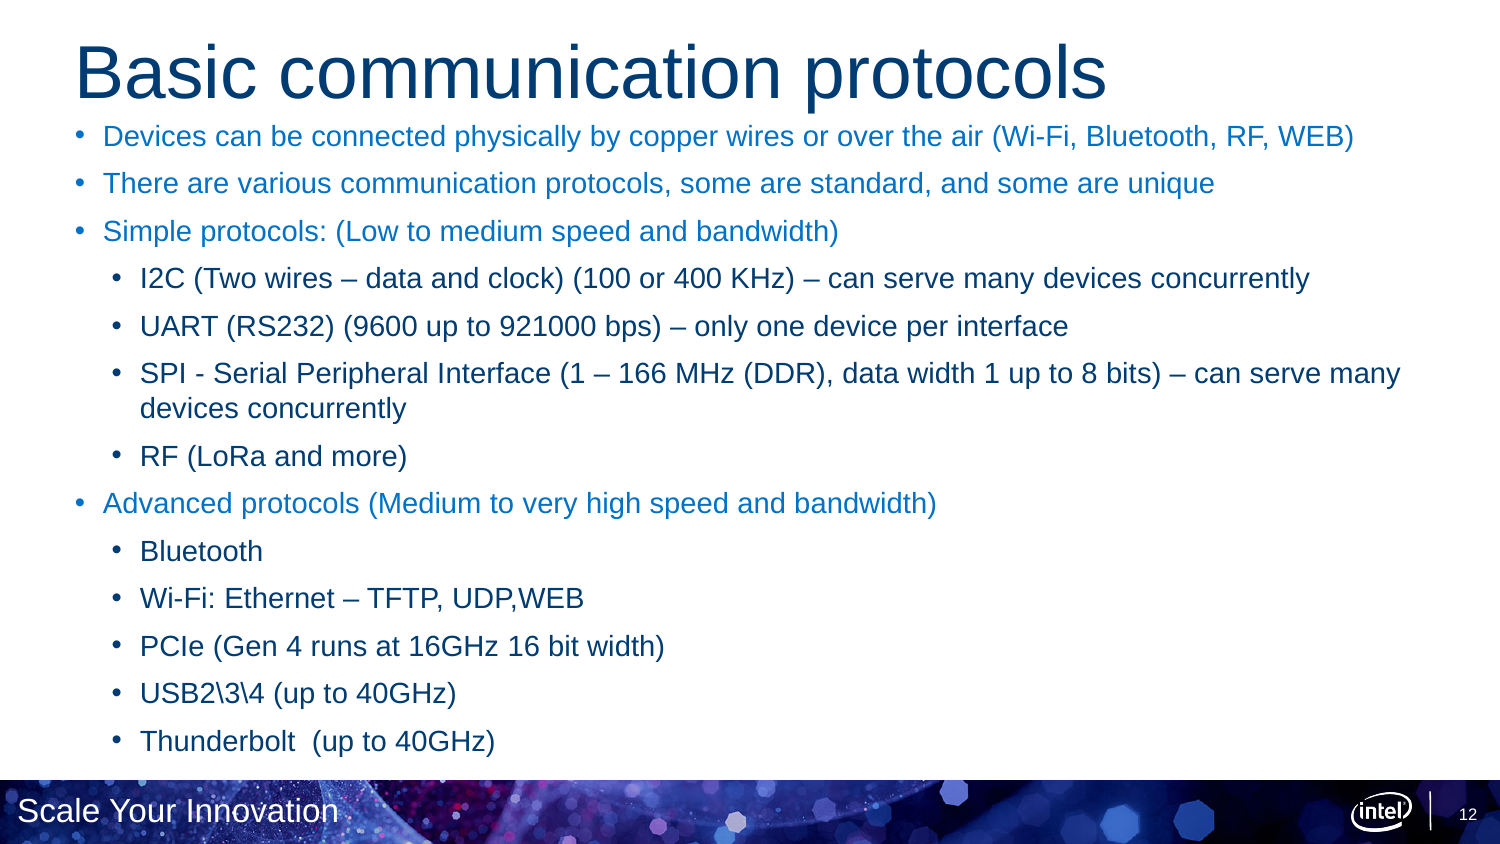

# Basic communication protocols
Devices can be connected physically by copper wires or over the air (Wi-Fi, Bluetooth, RF, WEB)
There are various communication protocols, some are standard, and some are unique
Simple protocols: (Low to medium speed and bandwidth)
I2C (Two wires – data and clock) (100 or 400 KHz) – can serve many devices concurrently
UART (RS232) (9600 up to 921000 bps) – only one device per interface
SPI - Serial Peripheral Interface (1 – 166 MHz (DDR), data width 1 up to 8 bits) – can serve many devices concurrently
RF (LoRa and more)
Advanced protocols (Medium to very high speed and bandwidth)
Bluetooth
Wi-Fi: Ethernet – TFTP, UDP,WEB
PCIe (Gen 4 runs at 16GHz 16 bit width)
USB2\3\4 (up to 40GHz)
Thunderbolt  (up to 40GHz)

12